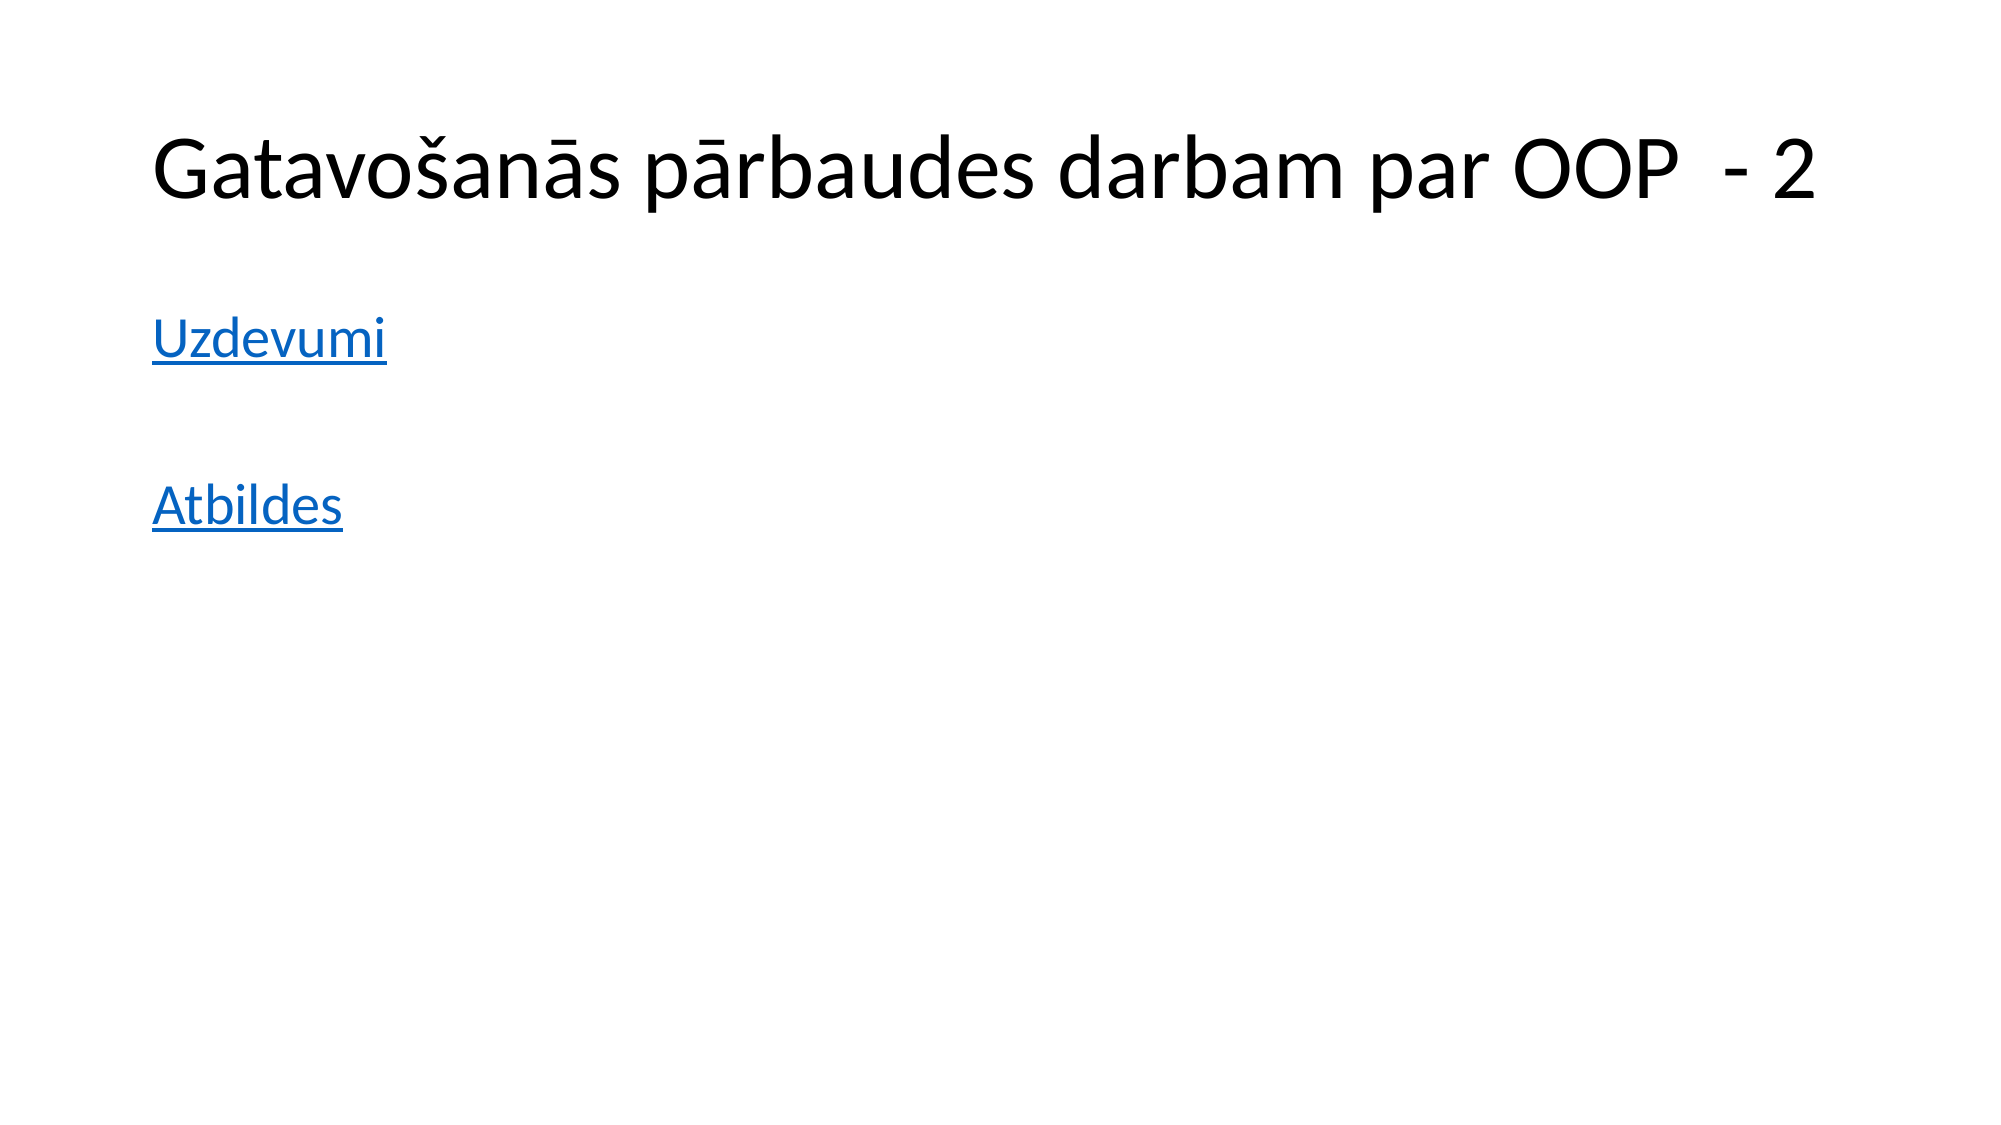

# Gatavošanās pārbaudes darbam par OOP  - 2
Uzdevumi

Atbildes